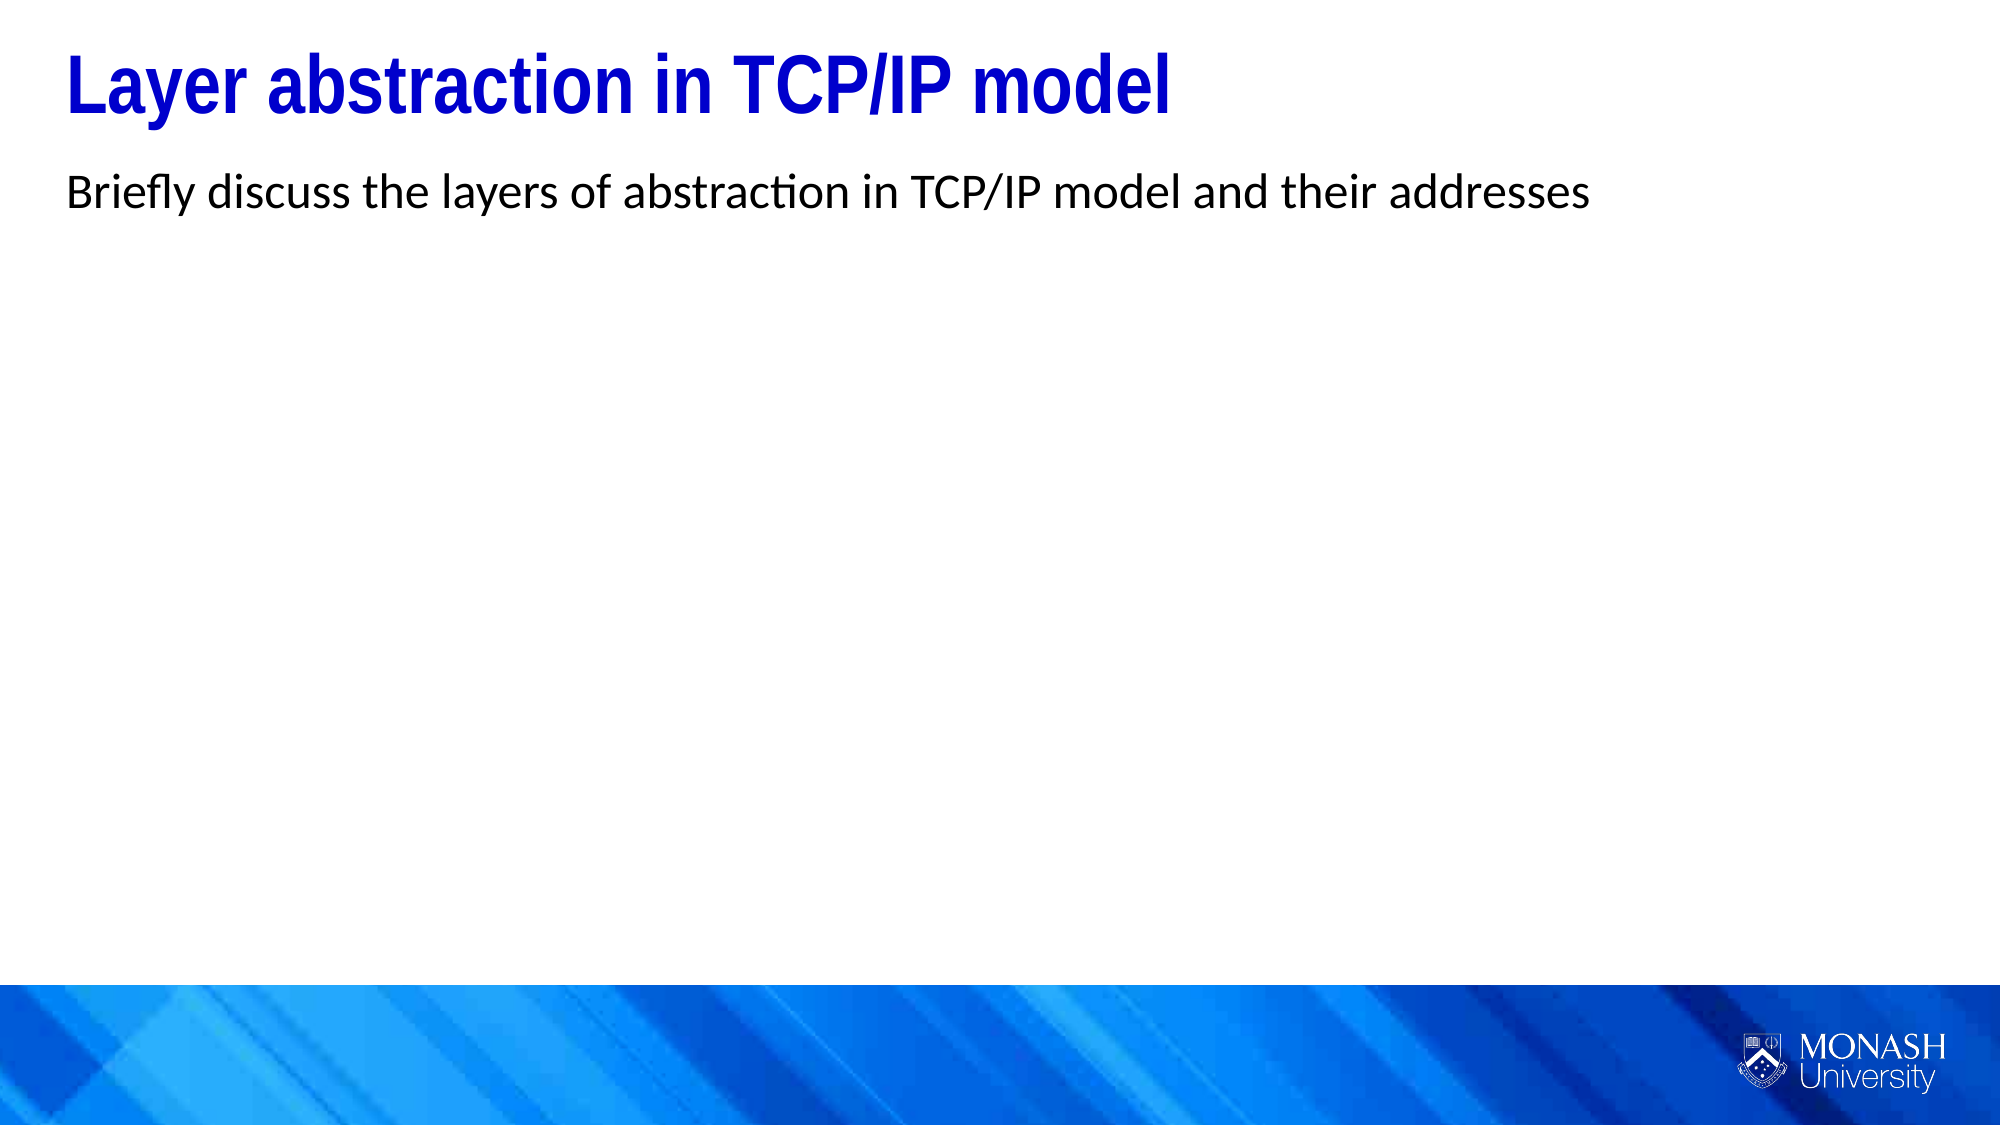

Layer abstraction in TCP/IP model
Briefly discuss the layers of abstraction in TCP/IP model and their addresses